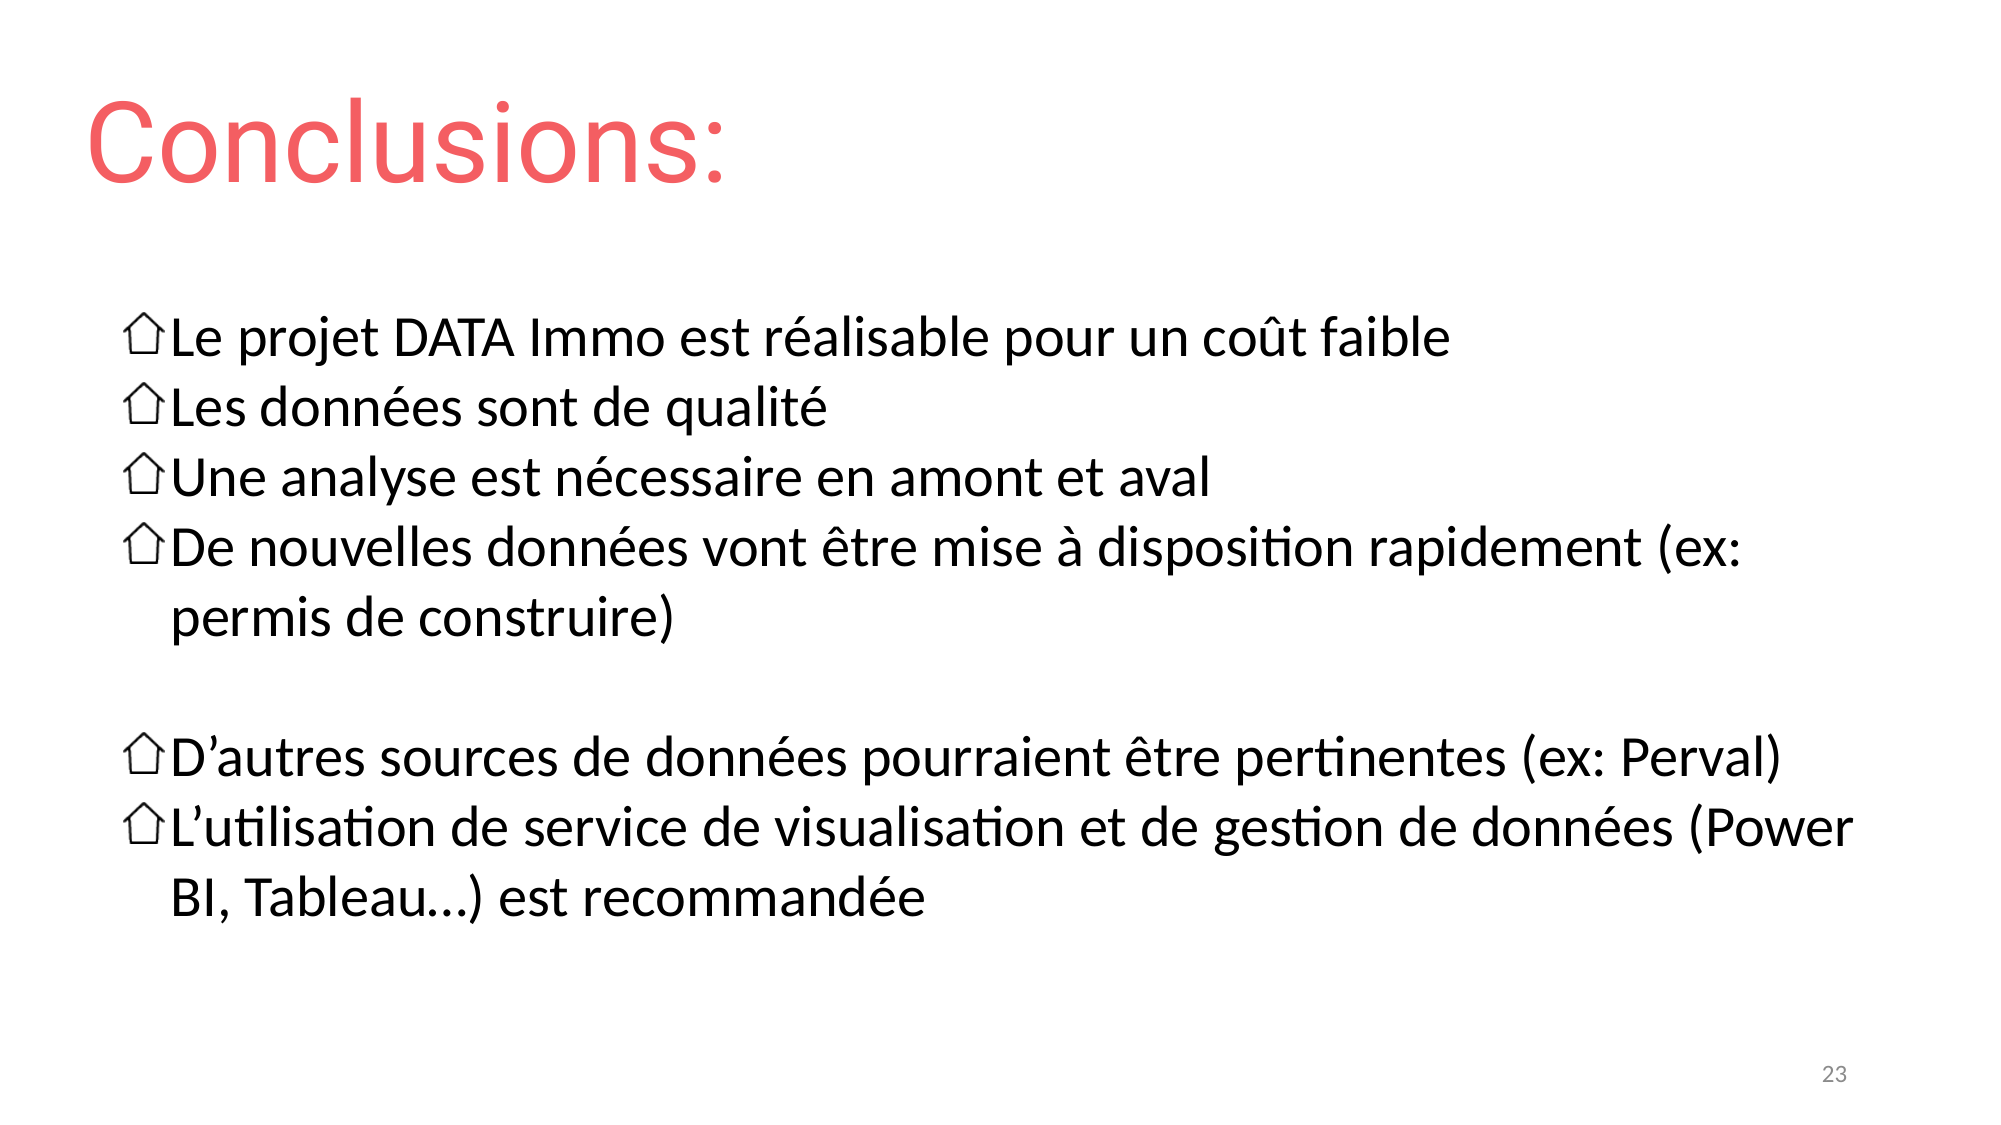

Conclusions:
Le projet DATA Immo est réalisable pour un coût faible
Les données sont de qualité
Une analyse est nécessaire en amont et aval
De nouvelles données vont être mise à disposition rapidement (ex: permis de construire)

D’autres sources de données pourraient être pertinentes (ex: Perval)
L’utilisation de service de visualisation et de gestion de données (Power BI, Tableau…) est recommandée

23